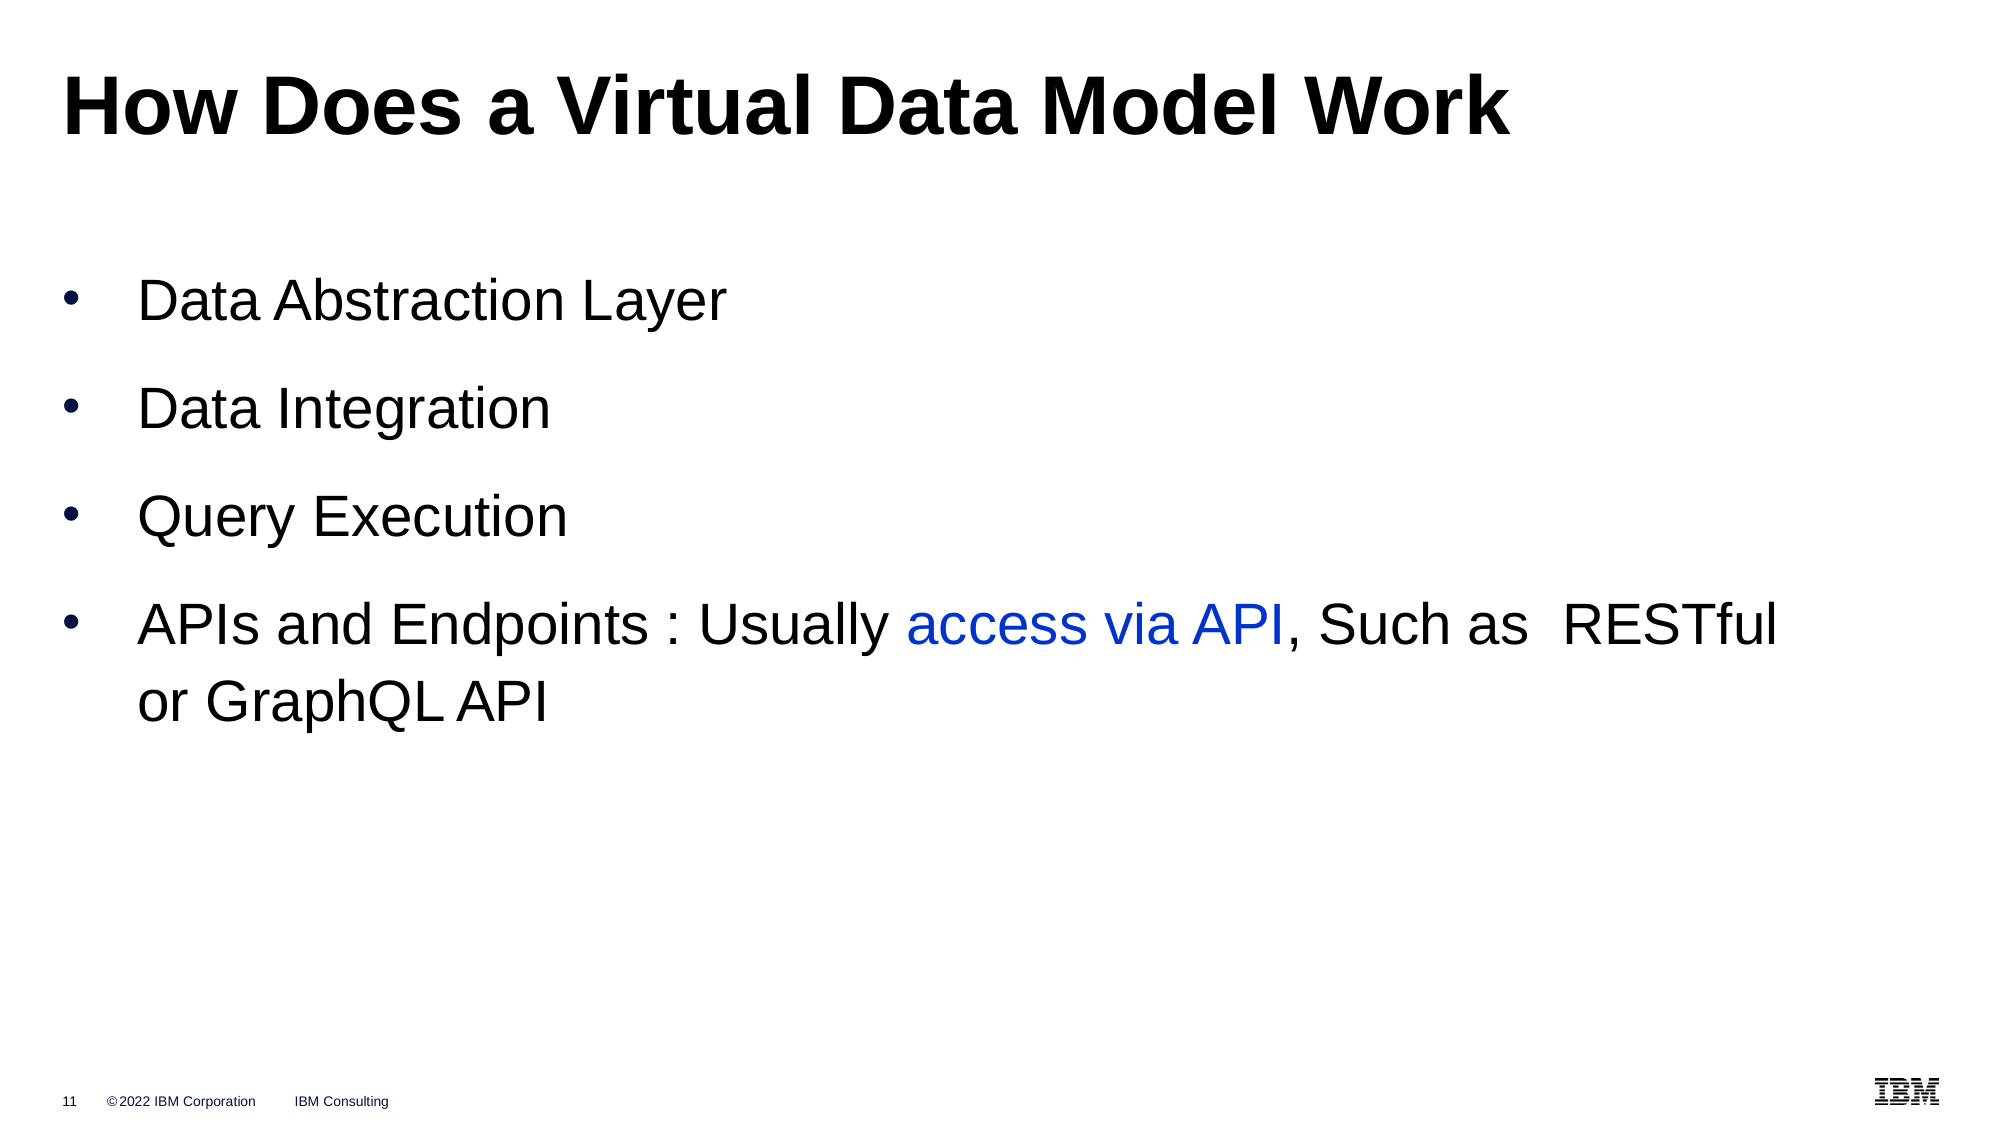

# How Does a Virtual Data Model Work
Data Abstraction Layer
Data Integration
Query Execution
APIs and Endpoints : Usually access via API, Such as  RESTful or GraphQL API